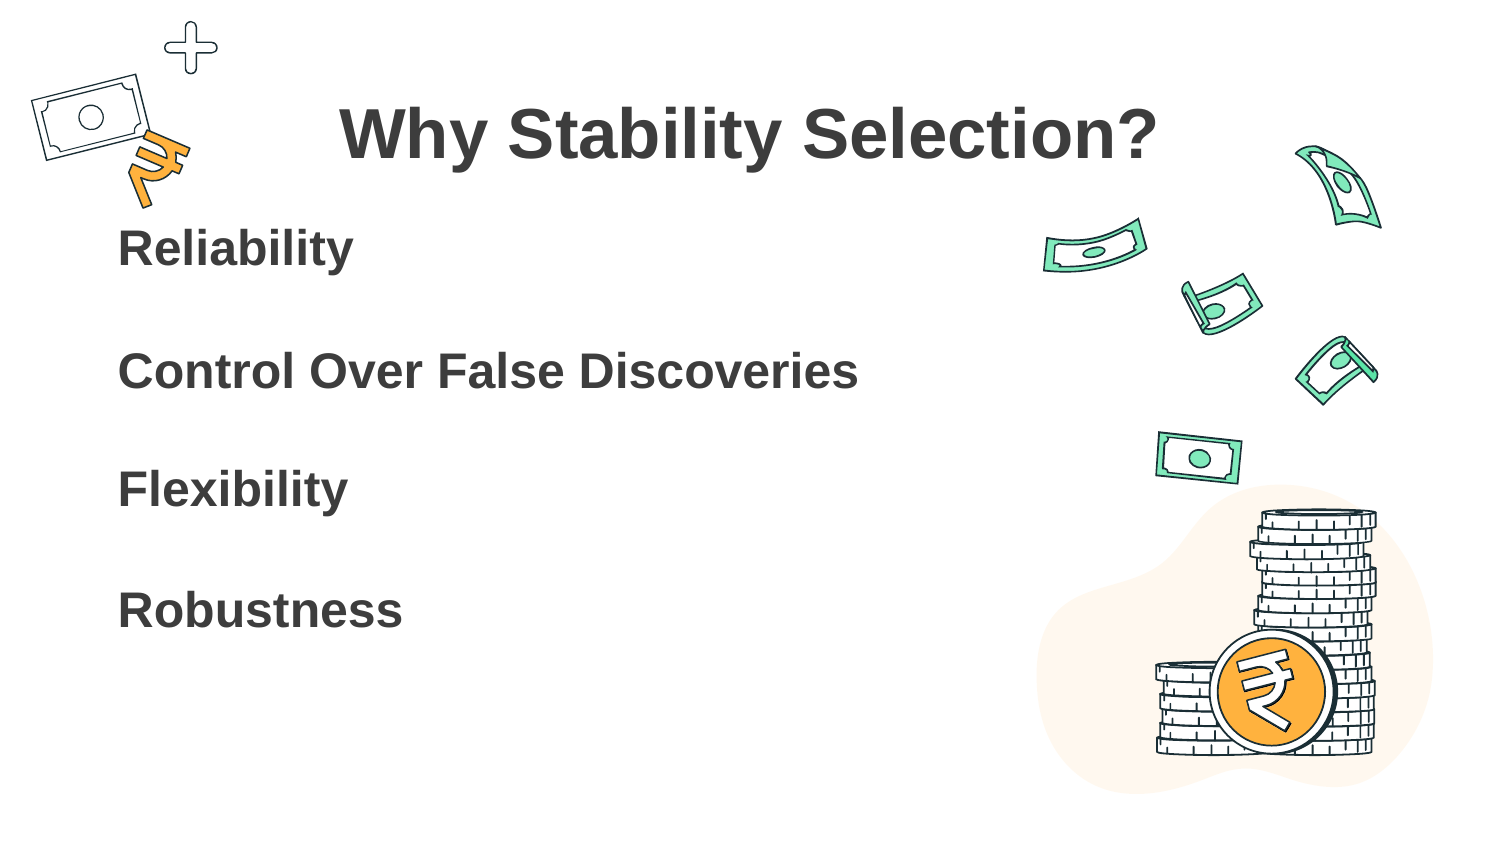

# Why Stability Selection?

Reliability

Control Over False Discoveries

Flexibility

Robustness